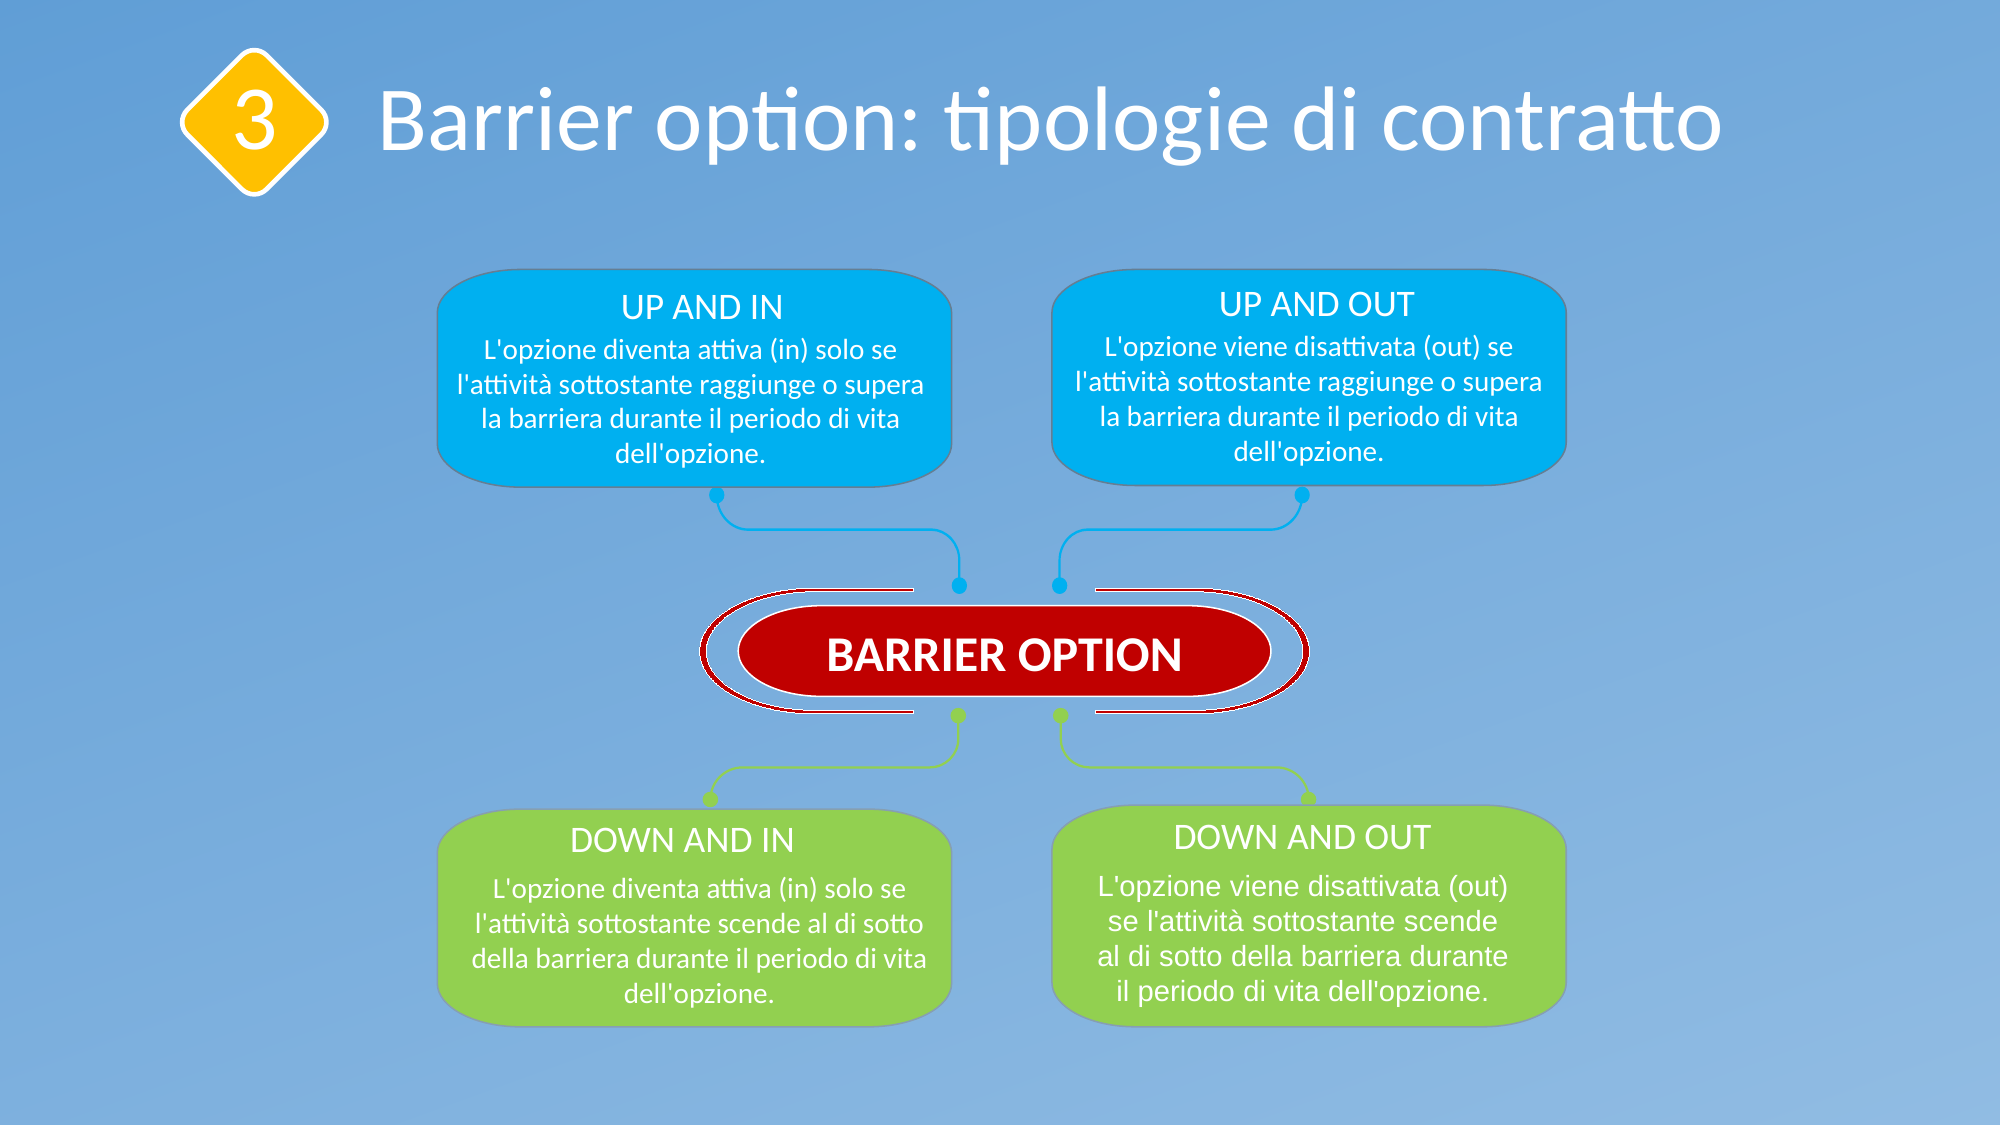

3
# Barrier option: tipologie di contratto

BARRIER OPTION

UP AND OUT
UP AND IN
L'opzione viene disattivata (out) se l'attività sottostante raggiunge o supera la barriera durante il periodo di vita dell'opzione.

DOWN AND OUT
DOWN AND IN
L'opzione viene disattivata (out) se l'attività sottostante scende al di sotto della barriera durante il periodo di vita dell'opzione.
L'opzione diventa attiva (in) solo se l'attività sottostante scende al di sotto della barriera durante il periodo di vita dell'opzione.
L'opzione diventa attiva (in) solo se l'attività sottostante raggiunge o supera la barriera durante il periodo di vita dell'opzione.